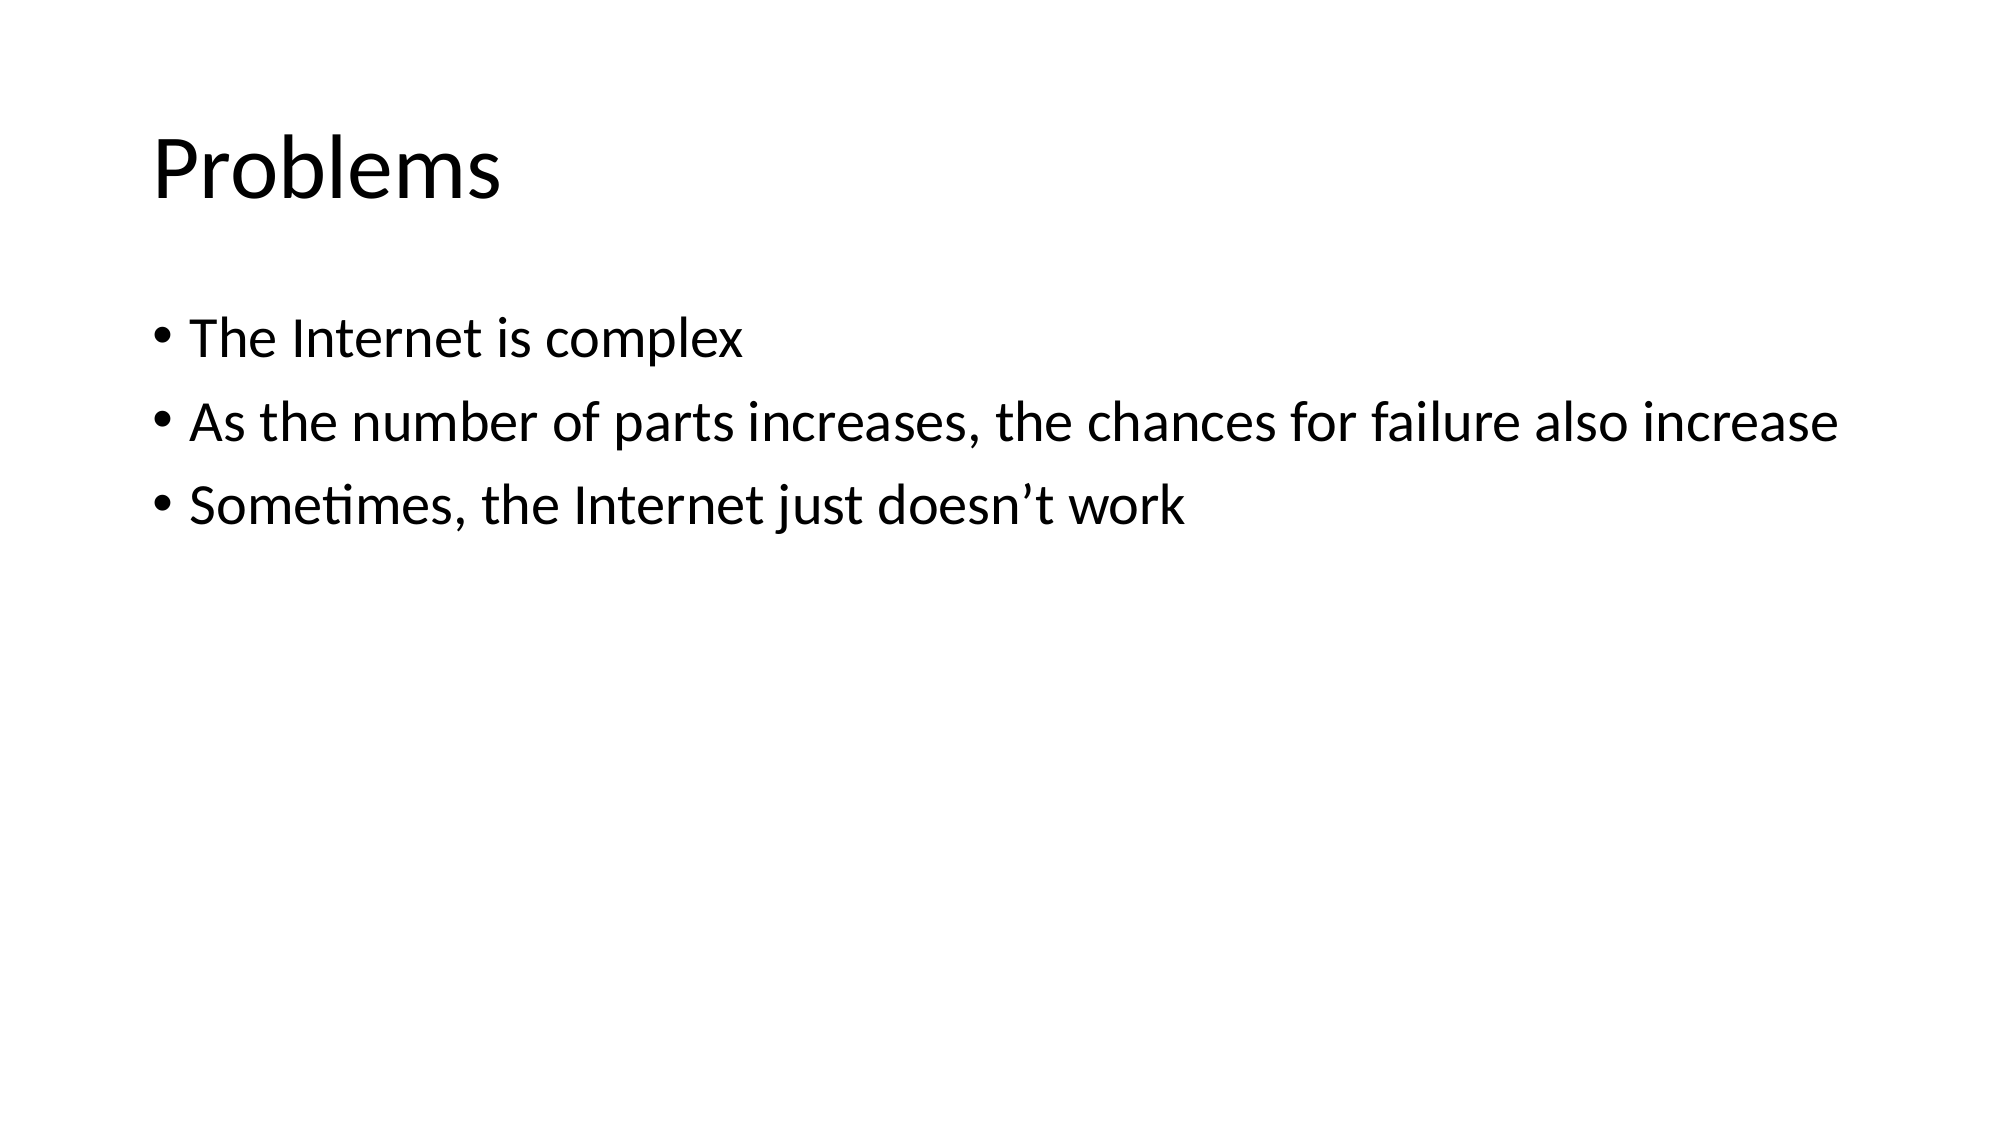

# Problems
The Internet is complex
As the number of parts increases, the chances for failure also increase
Sometimes, the Internet just doesn’t work